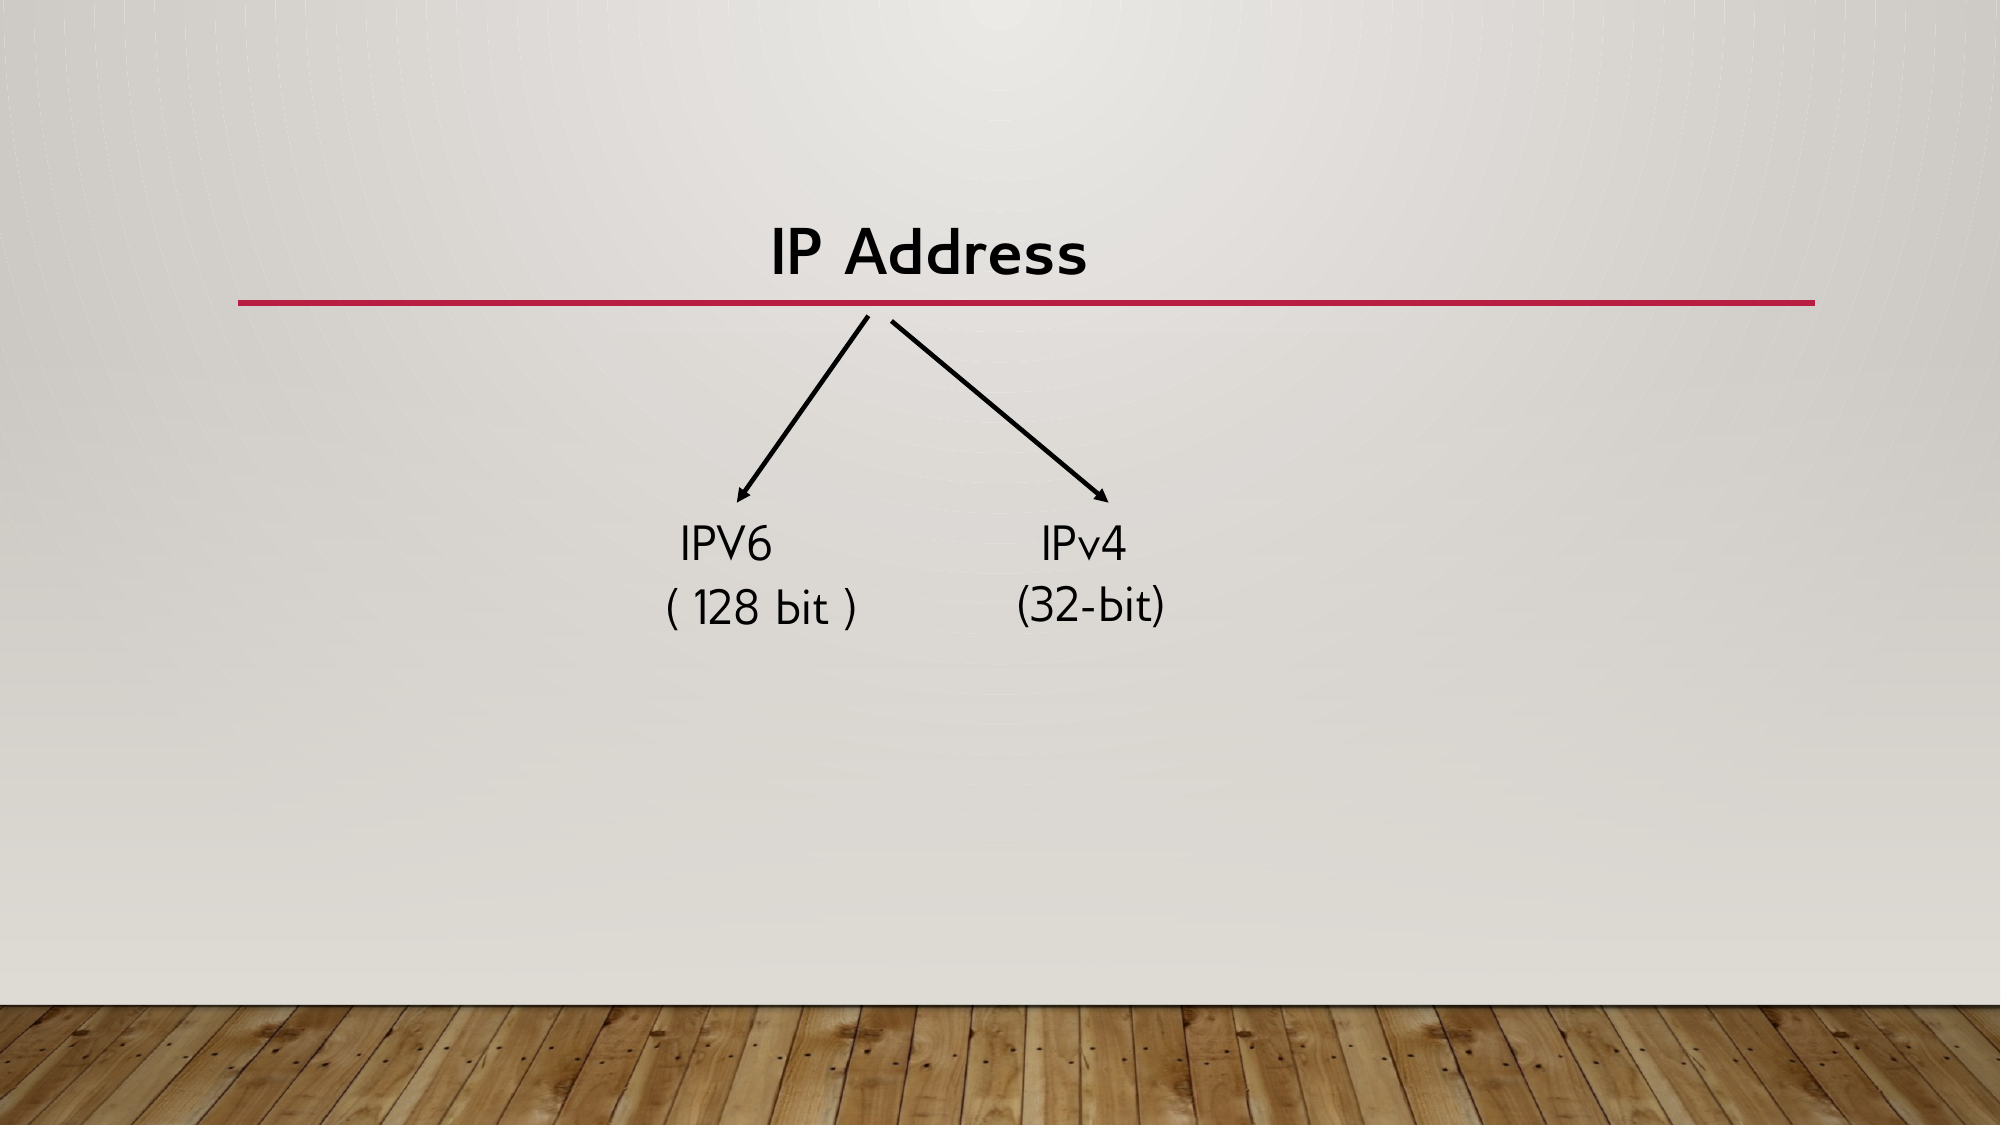

IP Address
IPV6
IPv4
(32-bit)
( 128 bit )